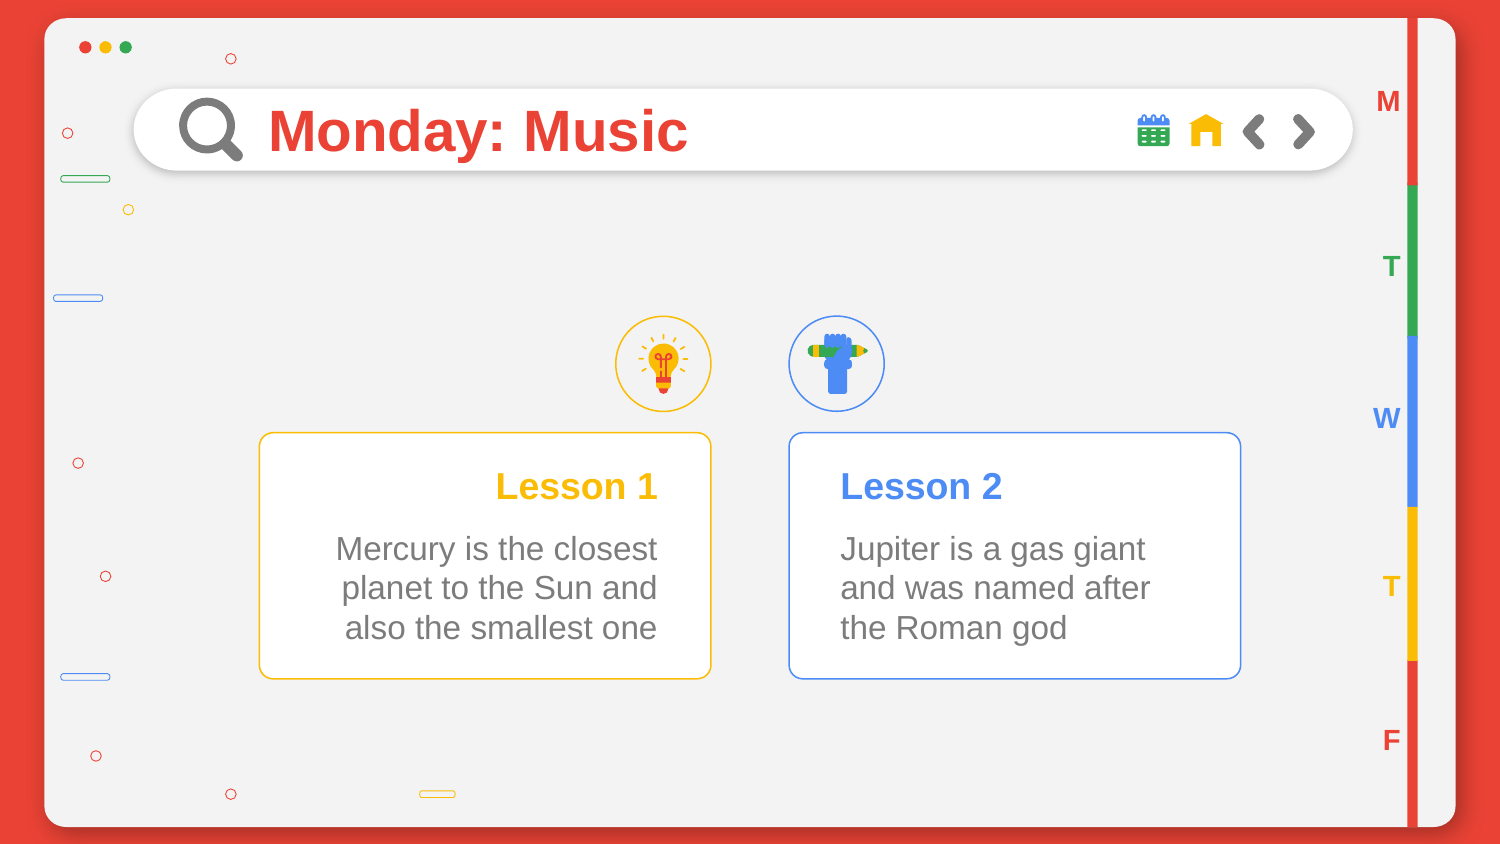

M
# Monday: Music

T

W

Lesson 2
Lesson 1
Mercury is the closest planet to the Sun and also the smallest one
Jupiter is a gas giant and was named after the Roman god
T

F